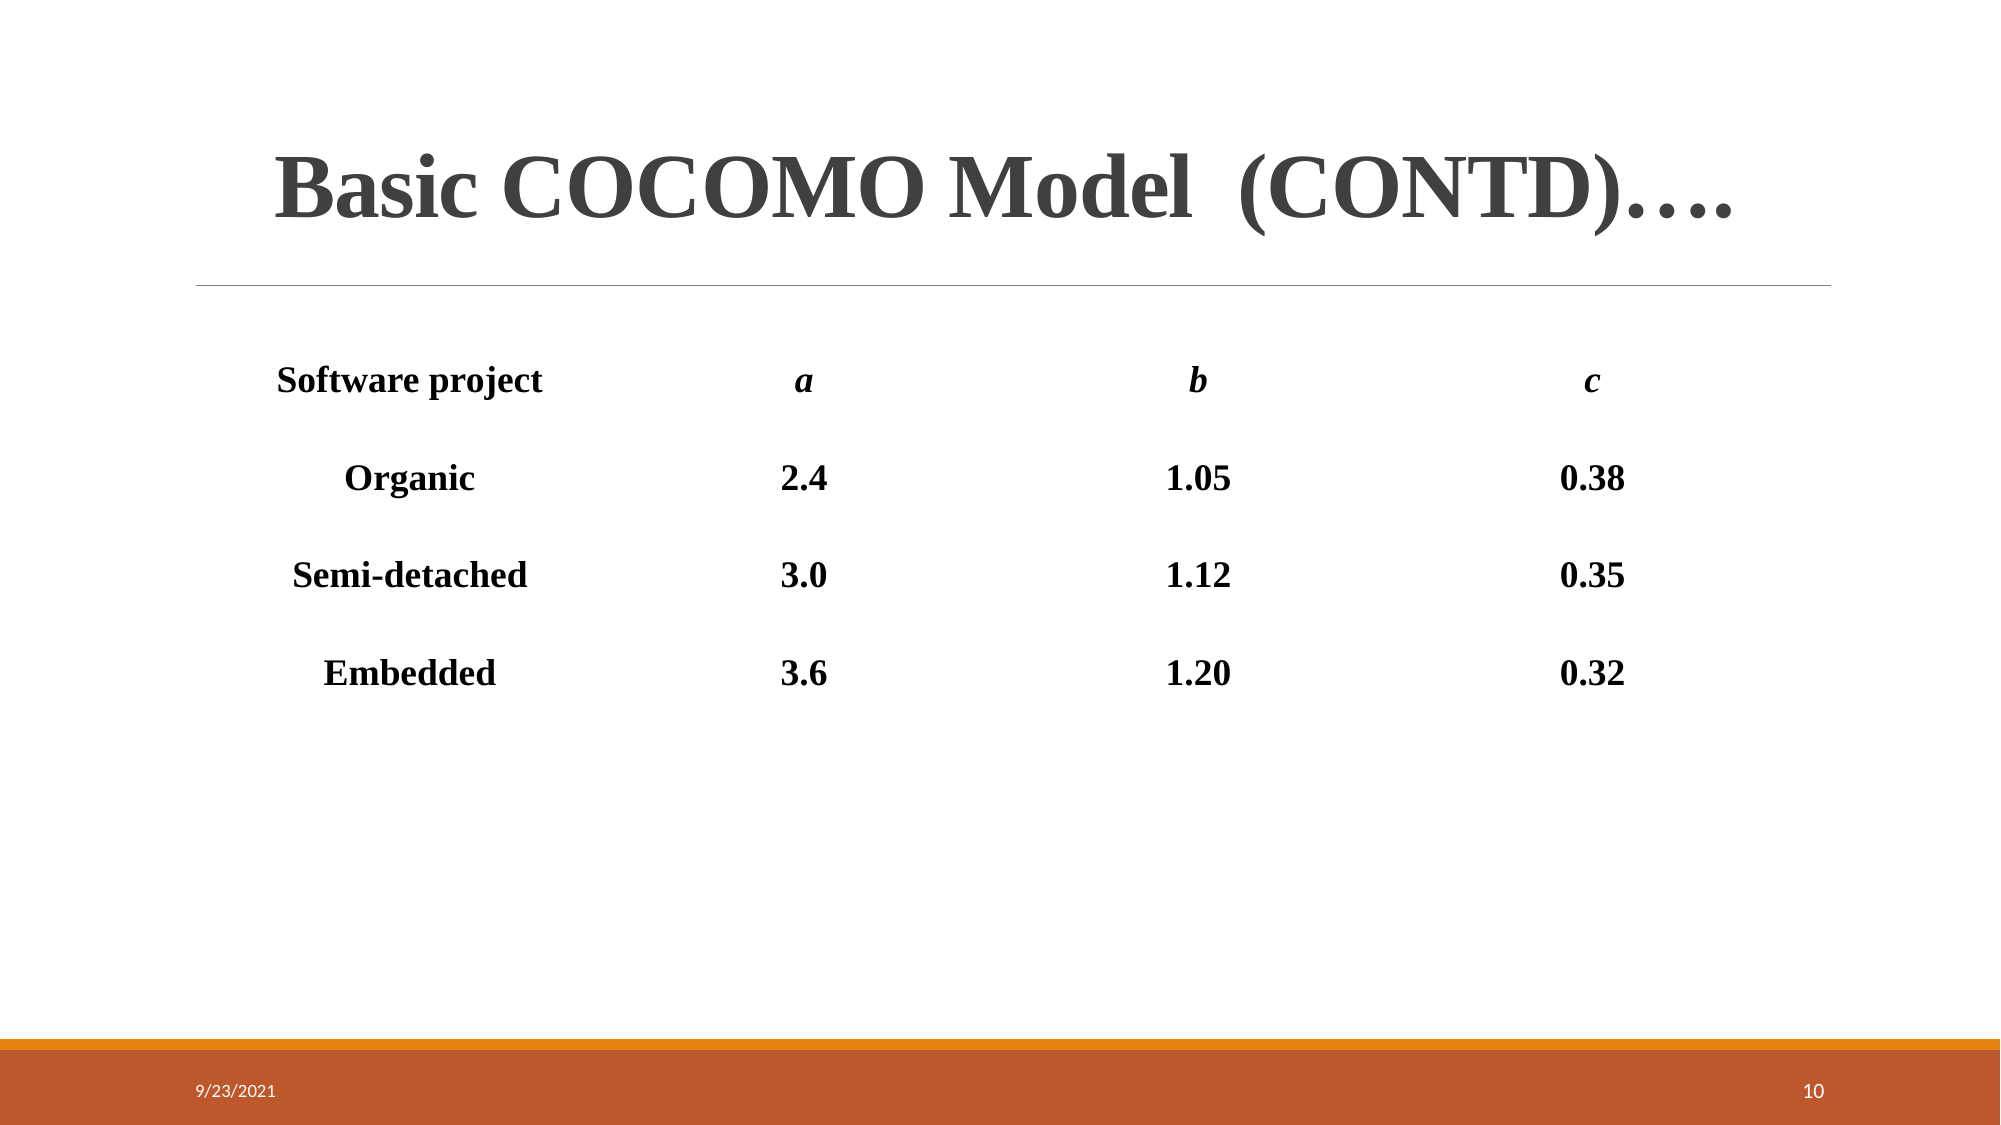

# Basic COCOMO Model  (CONTD)….
| Software project | a | b | c |
| --- | --- | --- | --- |
| Organic | 2.4 | 1.05 | 0.38 |
| Semi-detached | 3.0 | 1.12 | 0.35 |
| Embedded | 3.6 | 1.20 | 0.32 |
9/23/2021
10